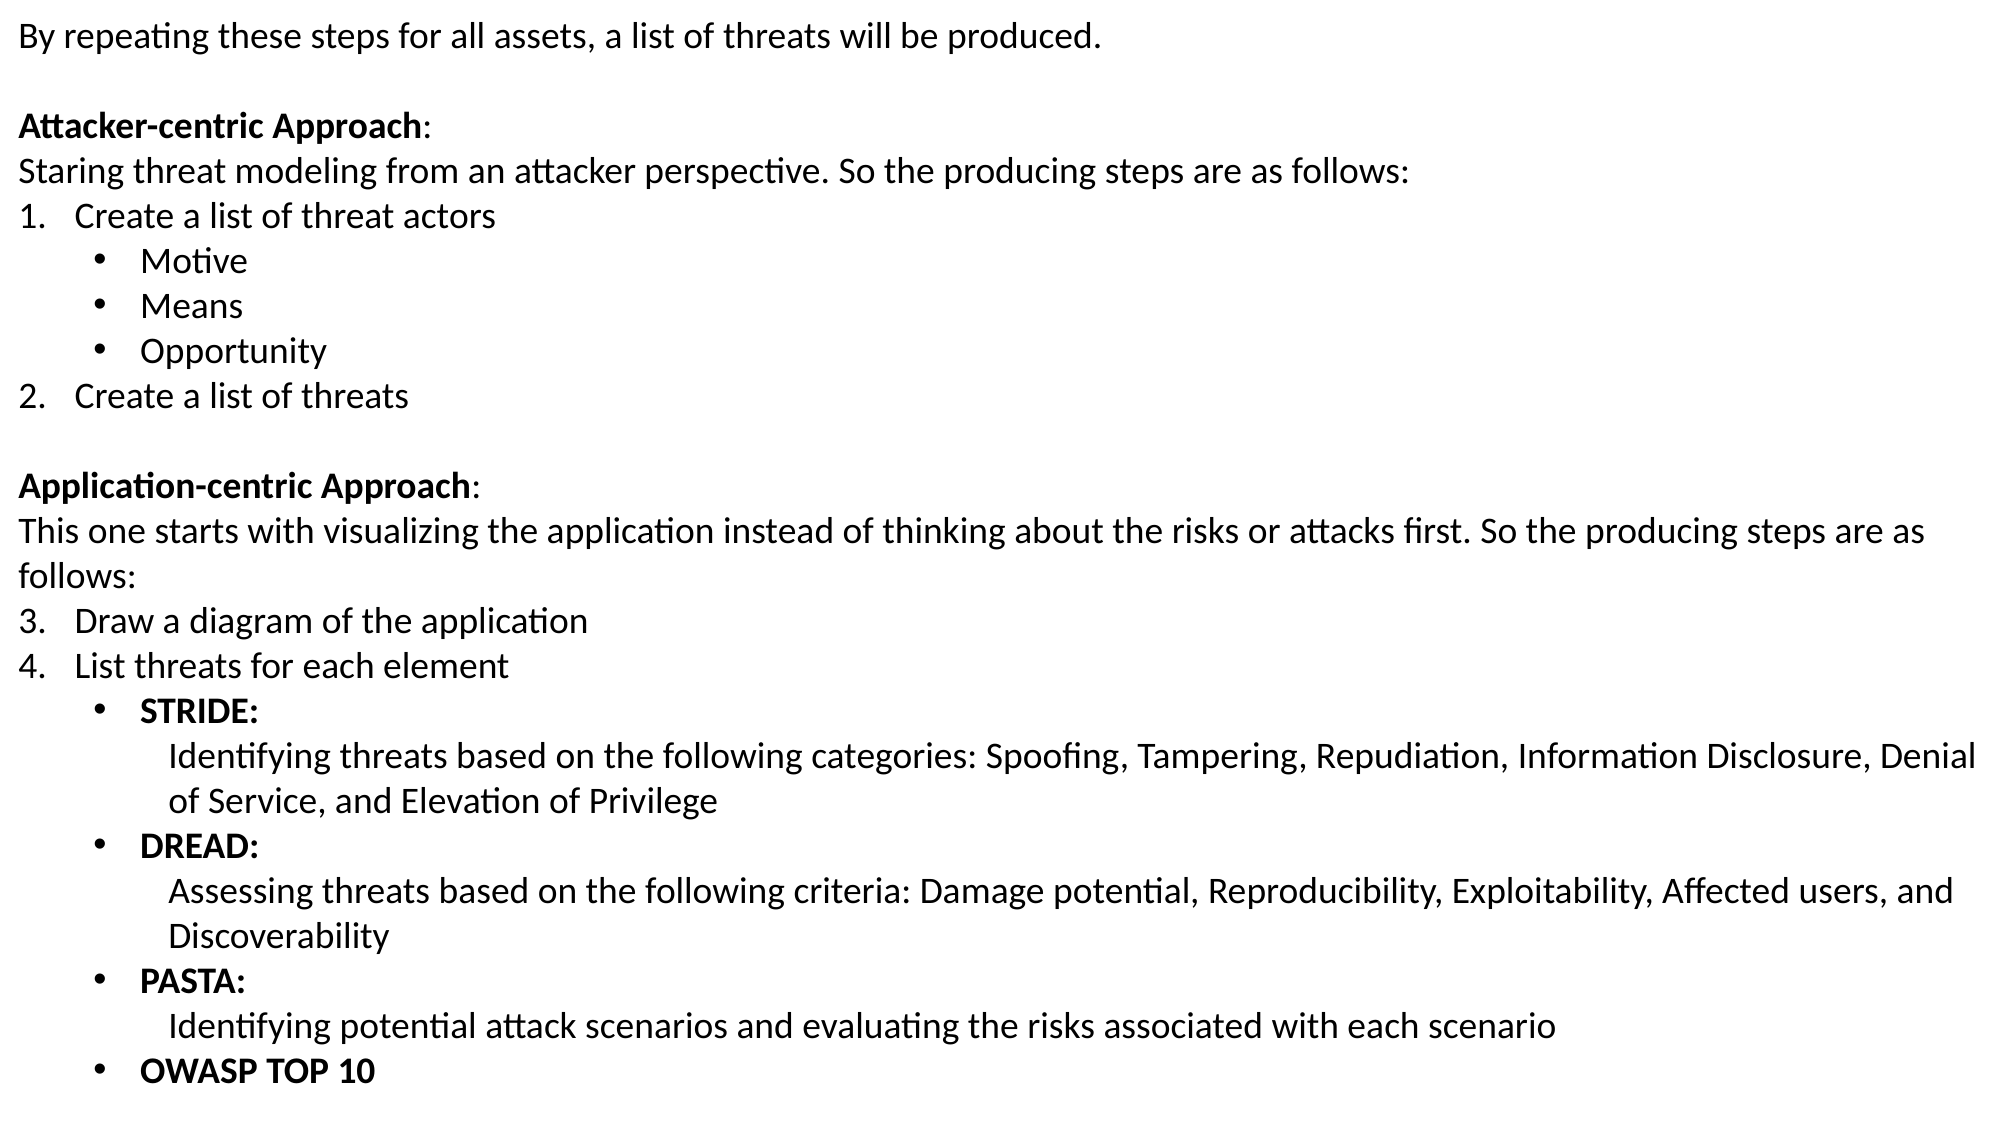

By repeating these steps for all assets, a list of threats will be produced.

Attacker-centric Approach:
Staring threat modeling from an attacker perspective. So the producing steps are as follows:
Create a list of threat actors
Motive
Means
Opportunity
Create a list of threats

Application-centric Approach:
This one starts with visualizing the application instead of thinking about the risks or attacks first. So the producing steps are as follows:
Draw a diagram of the application
List threats for each element
STRIDE:
Identifying threats based on the following categories: Spoofing, Tampering, Repudiation, Information Disclosure, Denial of Service, and Elevation of Privilege
DREAD:
Assessing threats based on the following criteria: Damage potential, Reproducibility, Exploitability, Affected users, and Discoverability
PASTA:
Identifying potential attack scenarios and evaluating the risks associated with each scenario
OWASP TOP 10